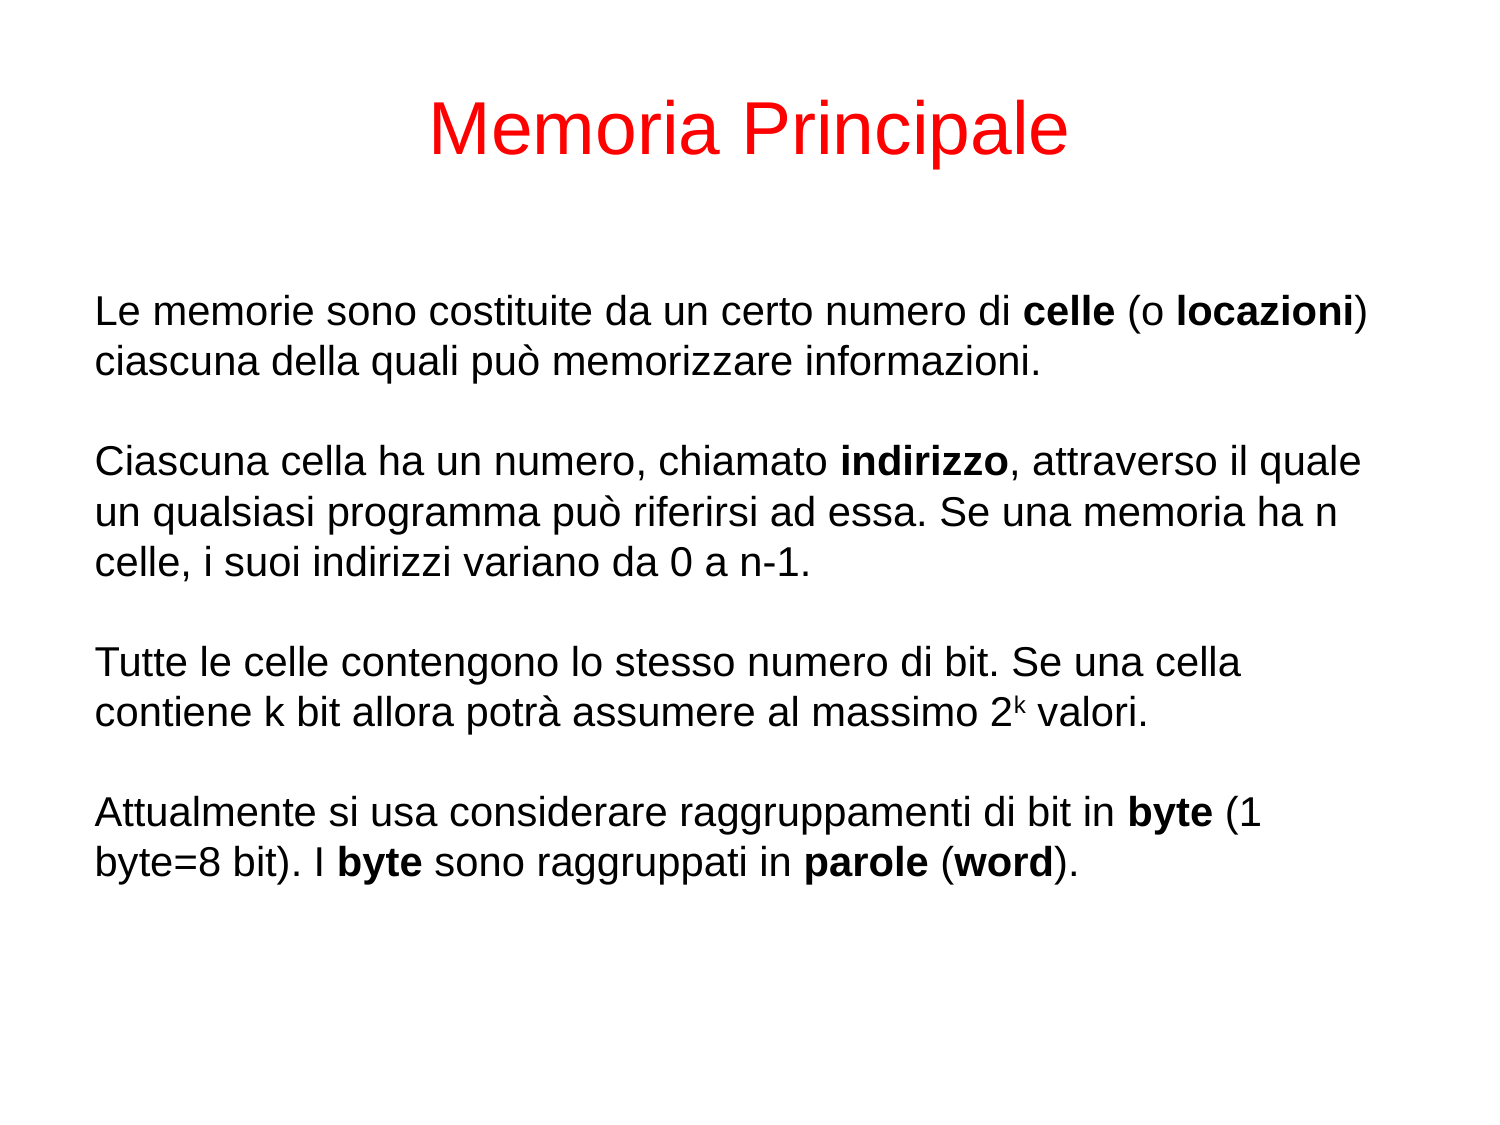

# Memoria Principale
Le memorie sono costituite da un certo numero di celle (o locazioni) ciascuna della quali può memorizzare informazioni.

Ciascuna cella ha un numero, chiamato indirizzo, attraverso il quale un qualsiasi programma può riferirsi ad essa. Se una memoria ha n celle, i suoi indirizzi variano da 0 a n-1.

Tutte le celle contengono lo stesso numero di bit. Se una cella contiene k bit allora potrà assumere al massimo 2k valori.

Attualmente si usa considerare raggruppamenti di bit in byte (1 byte=8 bit). I byte sono raggruppati in parole (word).